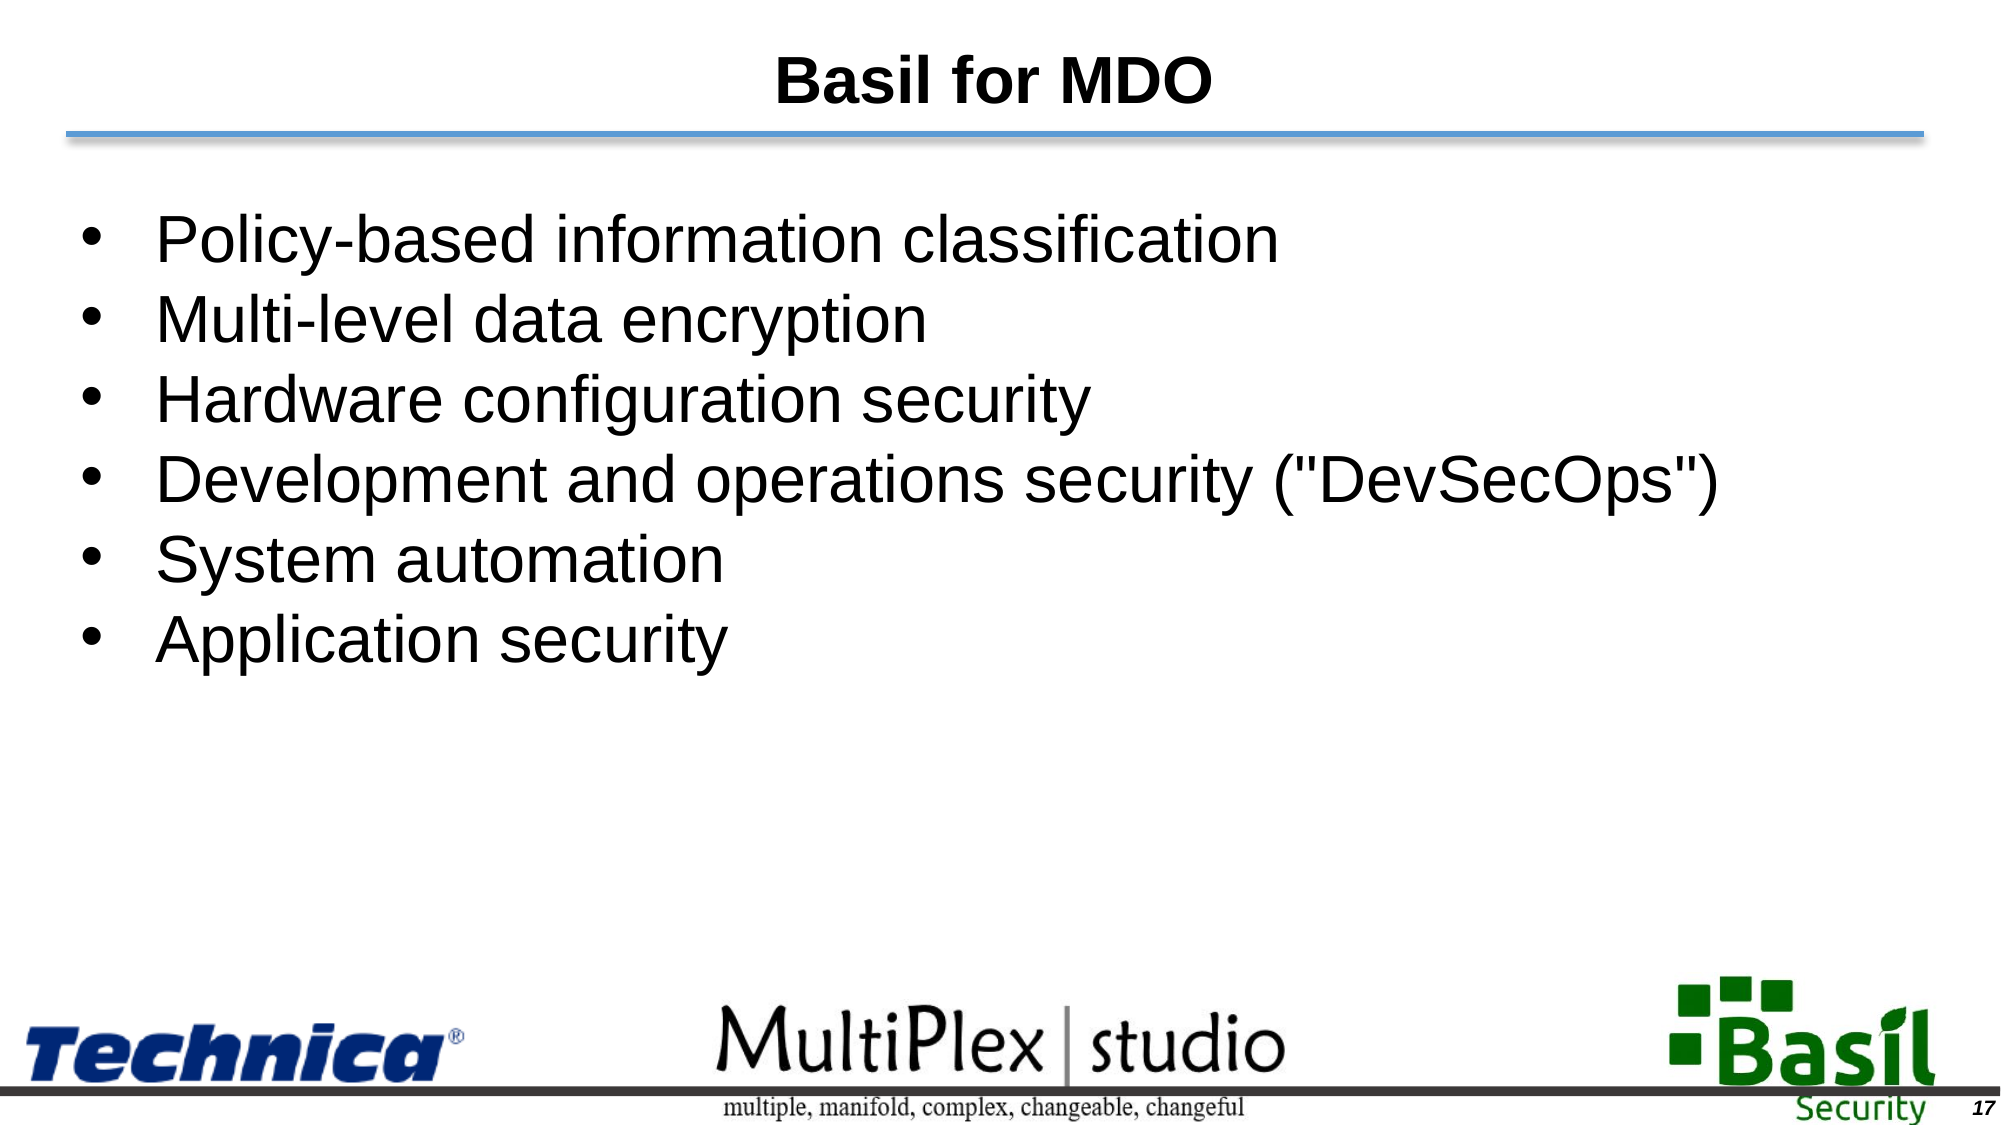

Basil for MDO
Policy-based information classification
Multi-level data encryption
Hardware configuration security
Development and operations security ("DevSecOps")
System automation
Application security